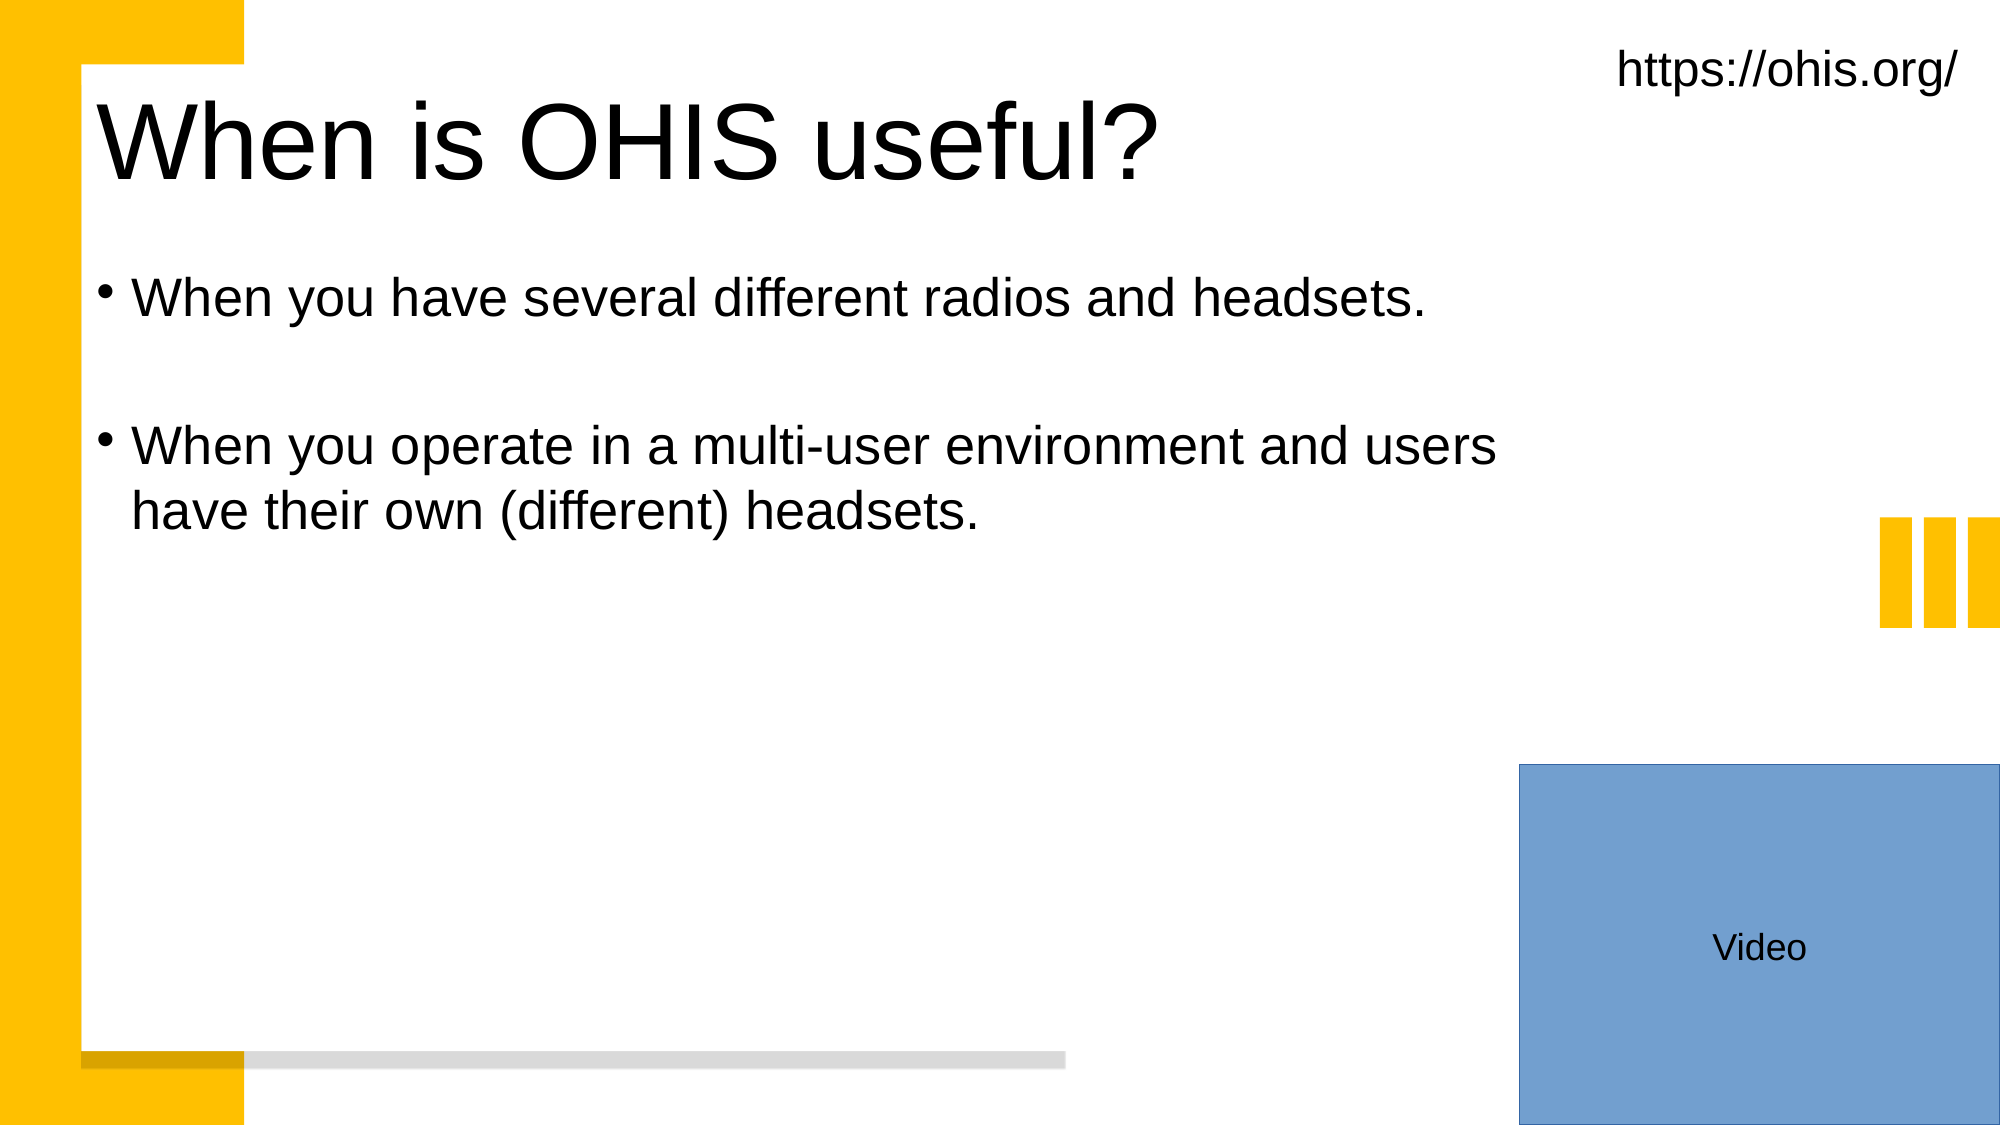

Video

https://ohis.org/
When is OHIS useful?
When you have several different radios and headsets.
When you operate in a multi-user environment and users have their own (different) headsets.